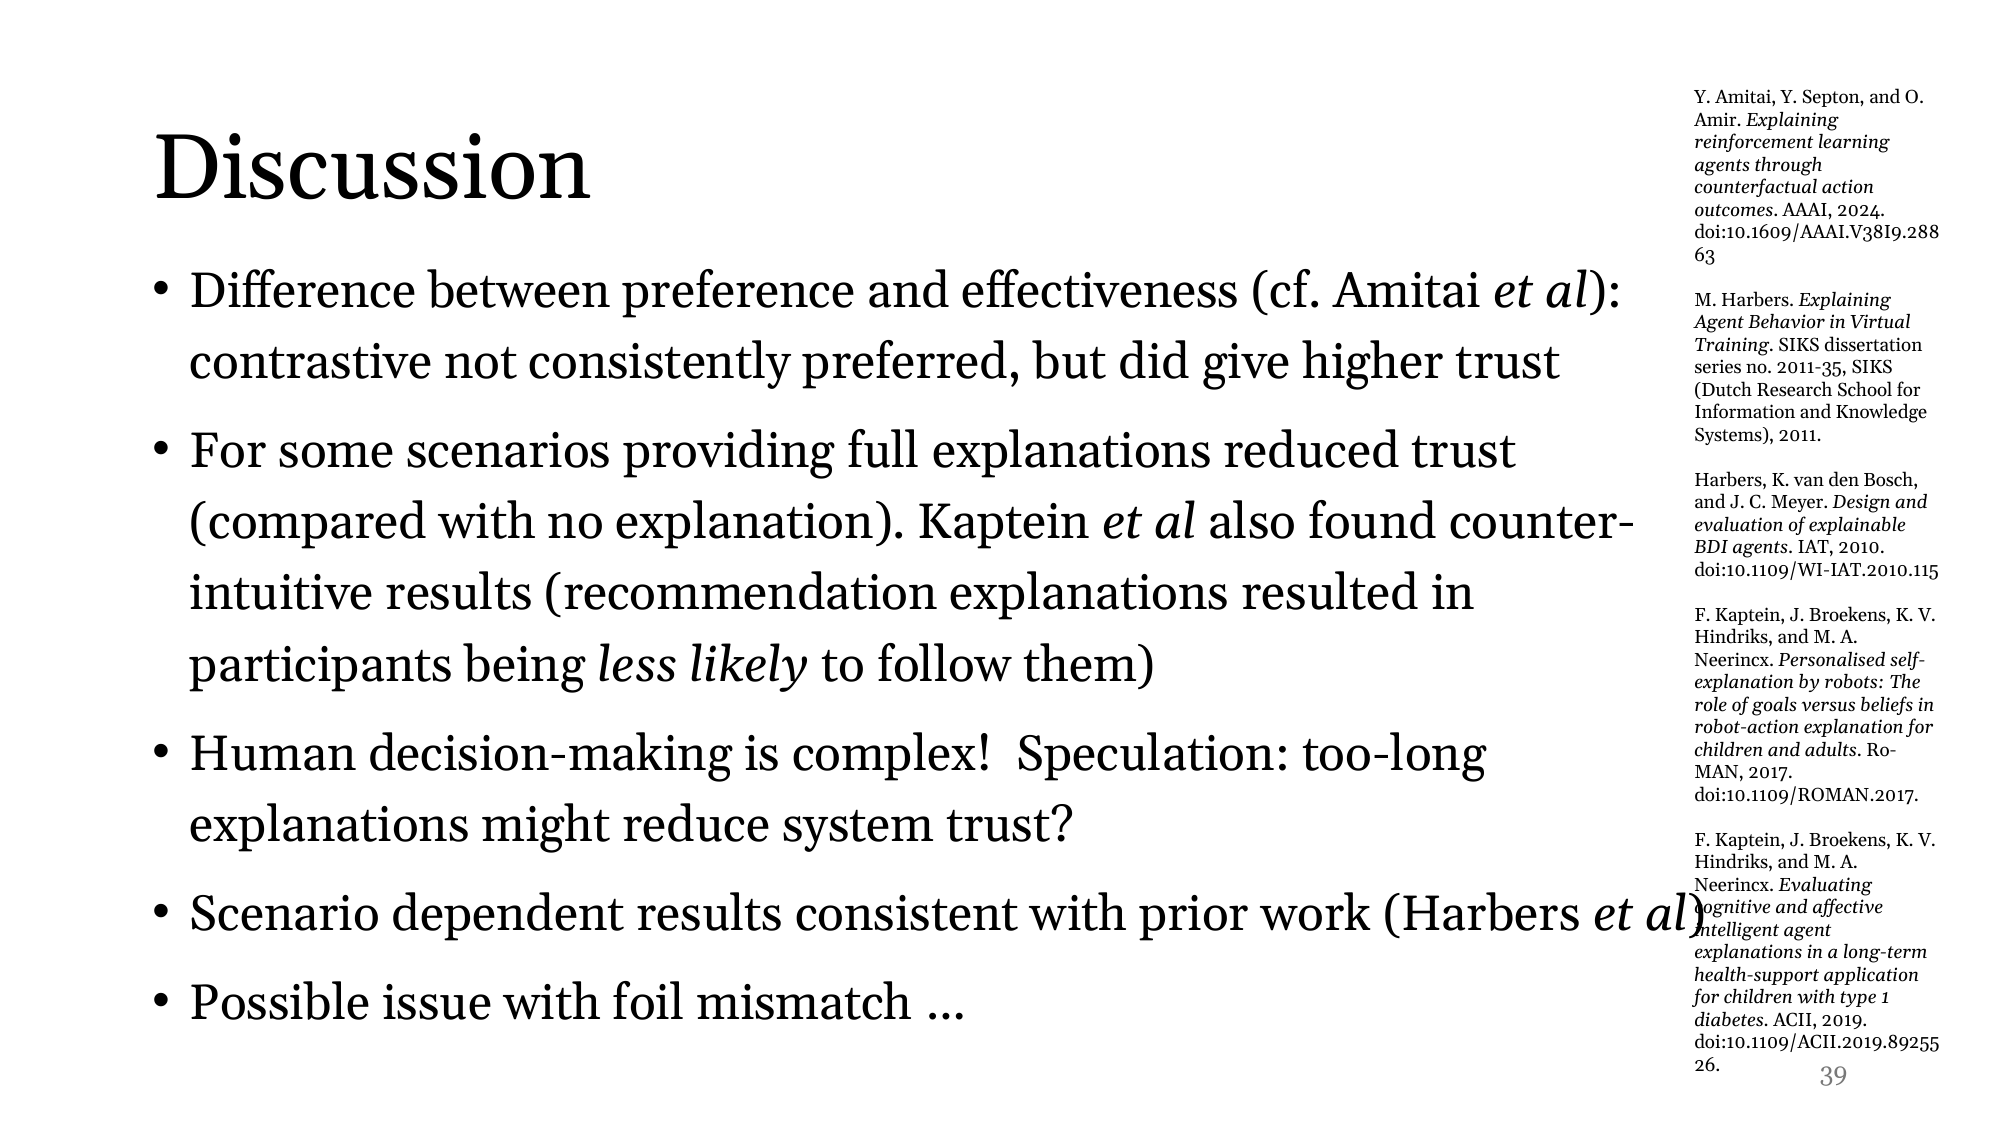

# Discussion
Y. Amitai, Y. Septon, and O. Amir. Explaining reinforcement learning agents through counterfactual action outcomes. AAAI, 2024. doi:10.1609/AAAI.V38I9.28863

M. Harbers. Explaining Agent Behavior in Virtual Training. SIKS dissertation series no. 2011-35, SIKS (Dutch Research School for Information and Knowledge Systems), 2011.

Harbers, K. van den Bosch, and J. C. Meyer. Design and evaluation of explainable BDI agents. IAT, 2010. doi:10.1109/WI-IAT.2010.115

F. Kaptein, J. Broekens, K. V. Hindriks, and M. A. Neerincx. Personalised self-explanation by robots: The role of goals versus beliefs in robot-action explanation for children and adults. Ro-MAN, 2017. doi:10.1109/ROMAN.2017.

F. Kaptein, J. Broekens, K. V. Hindriks, and M. A. Neerincx. Evaluating cognitive and affective intelligent agent explanations in a long-term health-support application for children with type 1 diabetes. ACII, 2019. doi:10.1109/ACII.2019.8925526.
Difference between preference and effectiveness (cf. Amitai et al): contrastive not consistently preferred, but did give higher trust
For some scenarios providing full explanations reduced trust (compared with no explanation). Kaptein et al also found counter-intuitive results (recommendation explanations resulted in participants being less likely to follow them)
Human decision-making is complex!  Speculation: too-long explanations might reduce system trust?
Scenario dependent results consistent with prior work (Harbers et al)
Possible issue with foil mismatch …

39